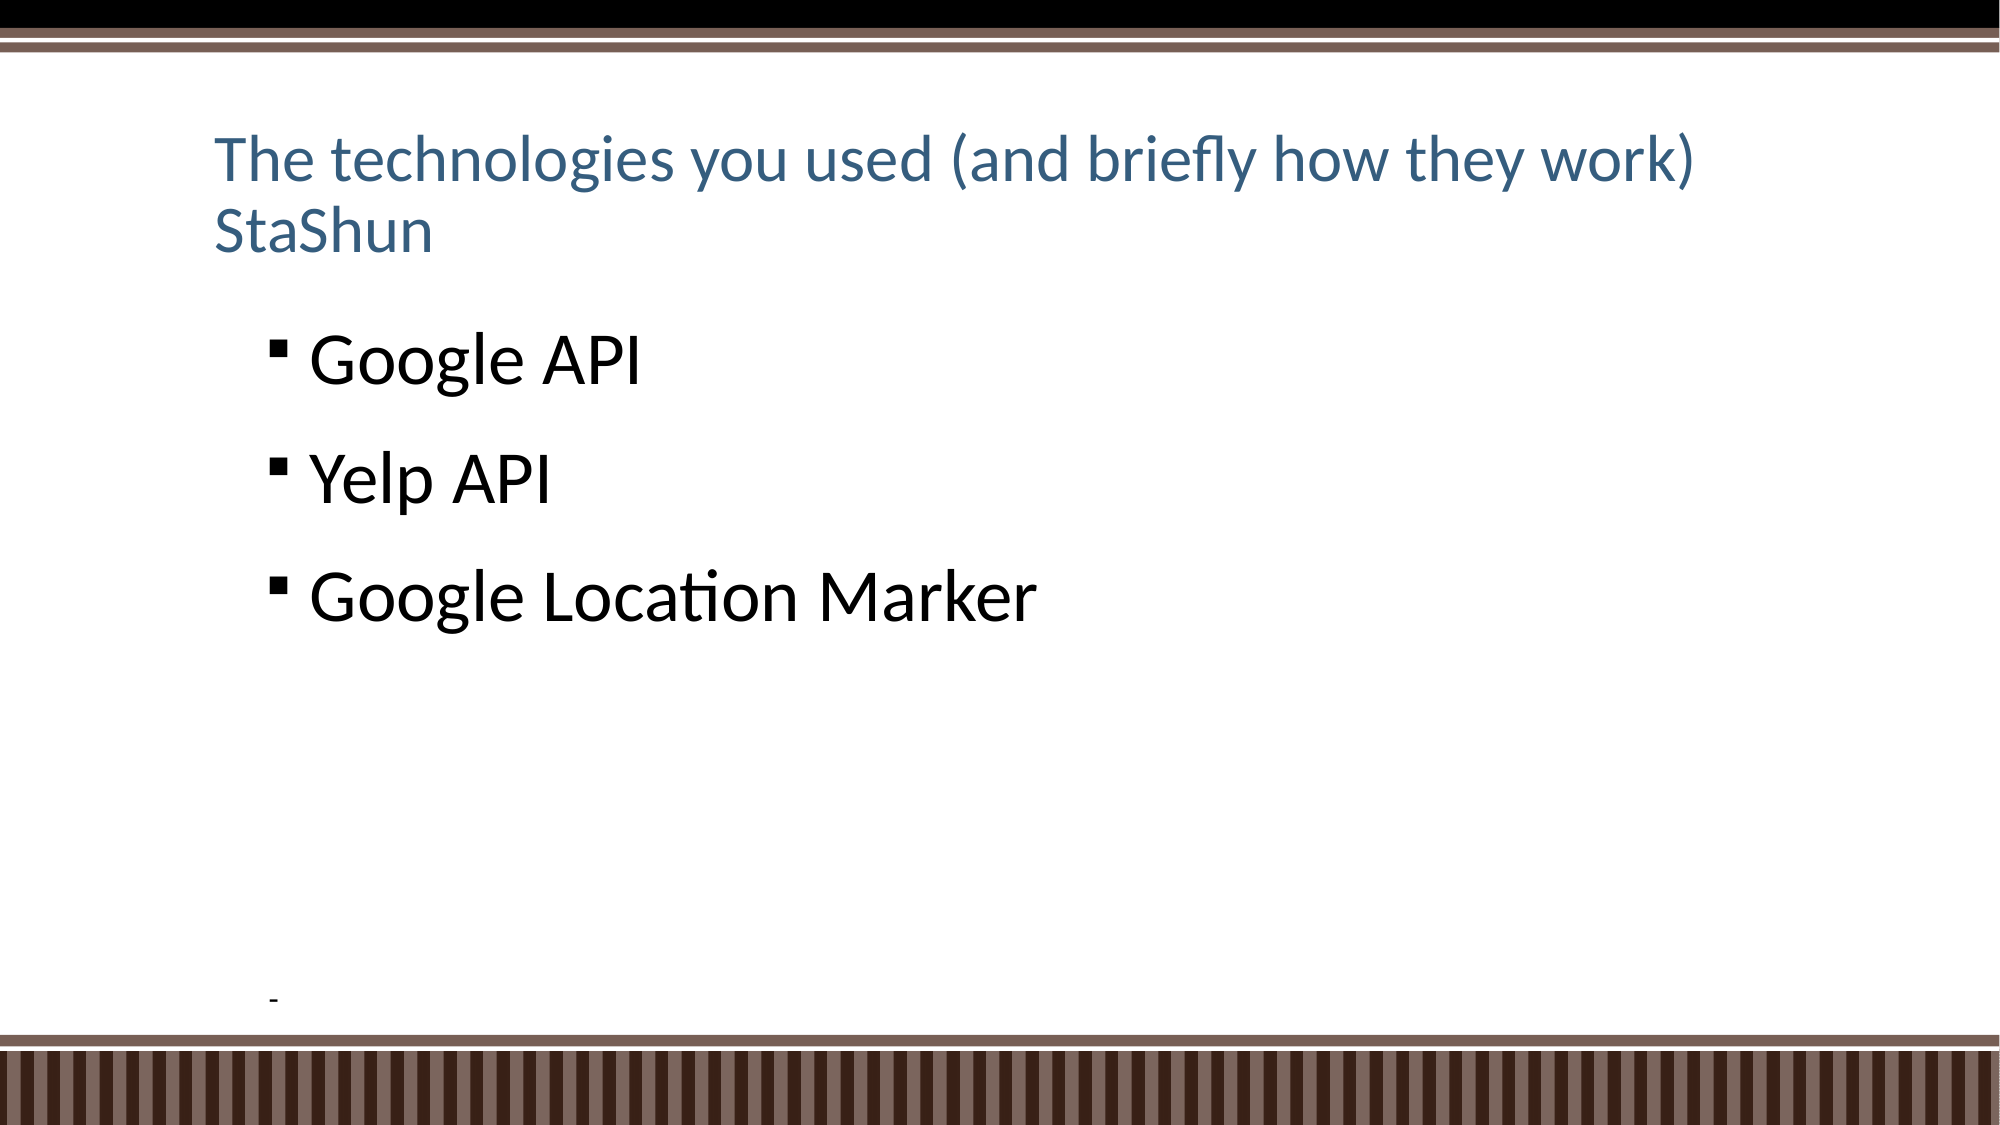

# The technologies you used (and briefly how they work) StaShun
Google API
Yelp API
Google Location Marker
-